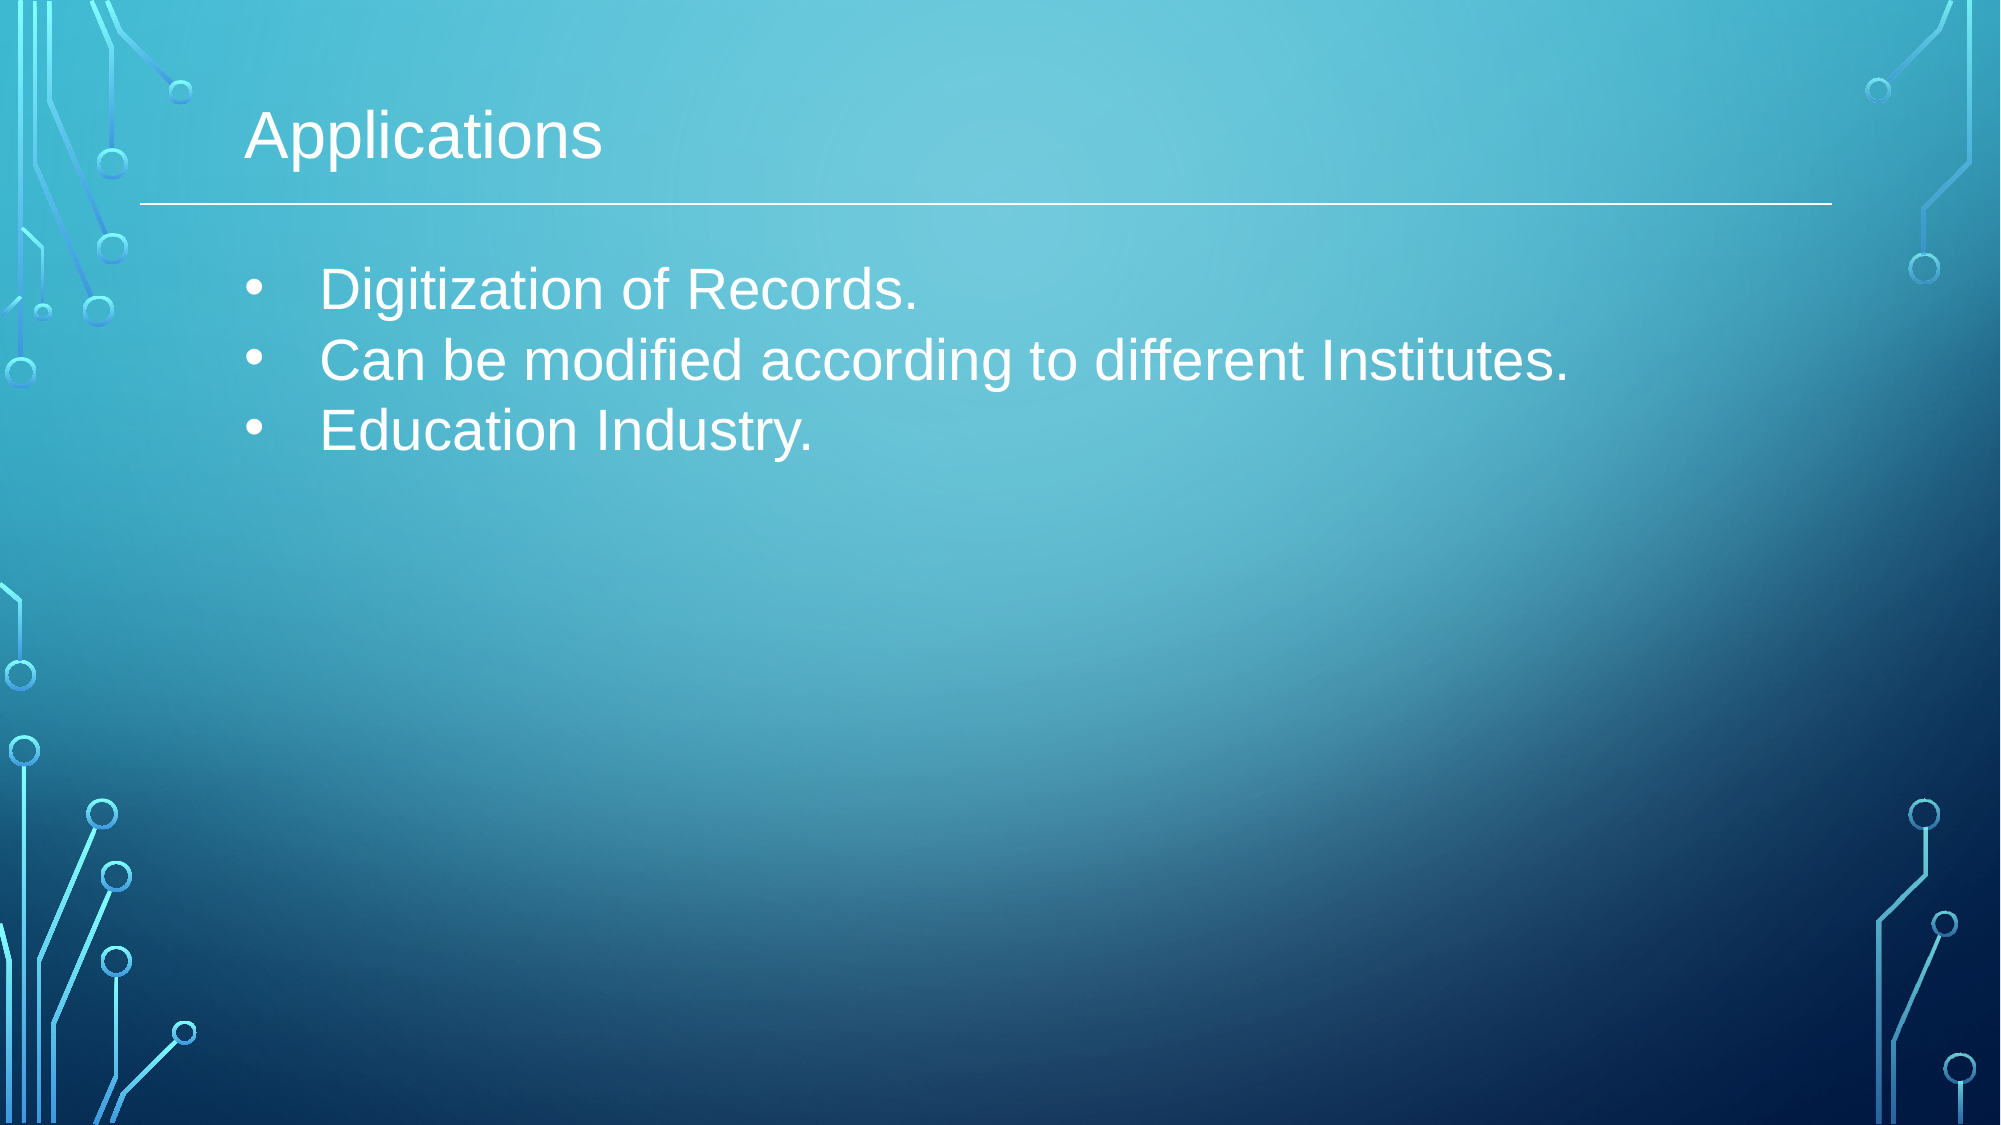

Applications

Digitization of Records.
Can be modified according to different Institutes.
Education Industry.